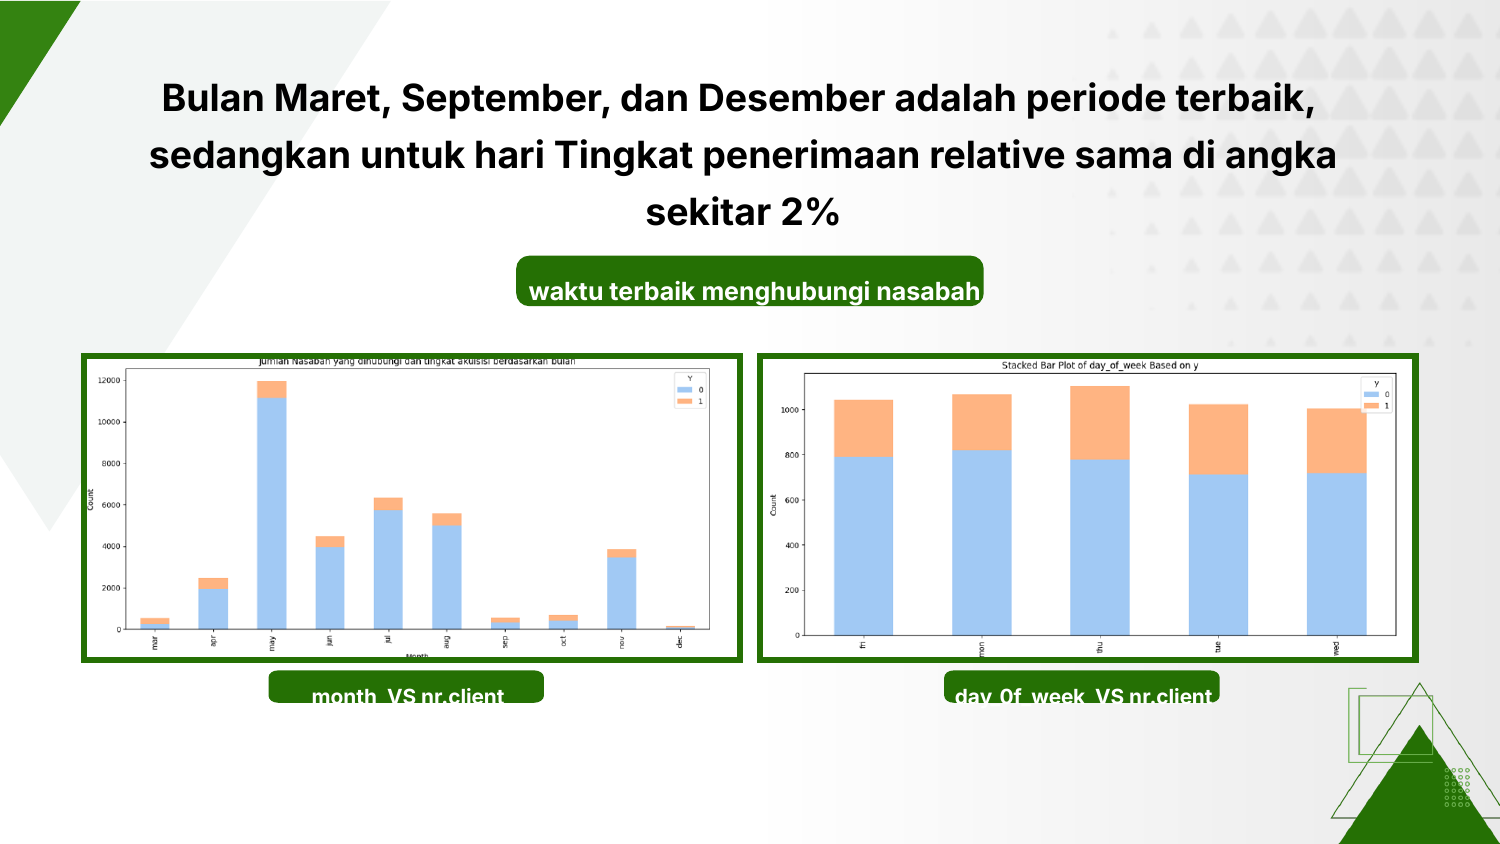

Bulan Maret, September, dan Desember adalah periode terbaik,  sedangkan untuk hari Tingkat penerimaan relative sama di angka sekitar 2%

waktu terbaik menghubungi nasabah

month  VS nr.client

day_0f_week  VS nr.client